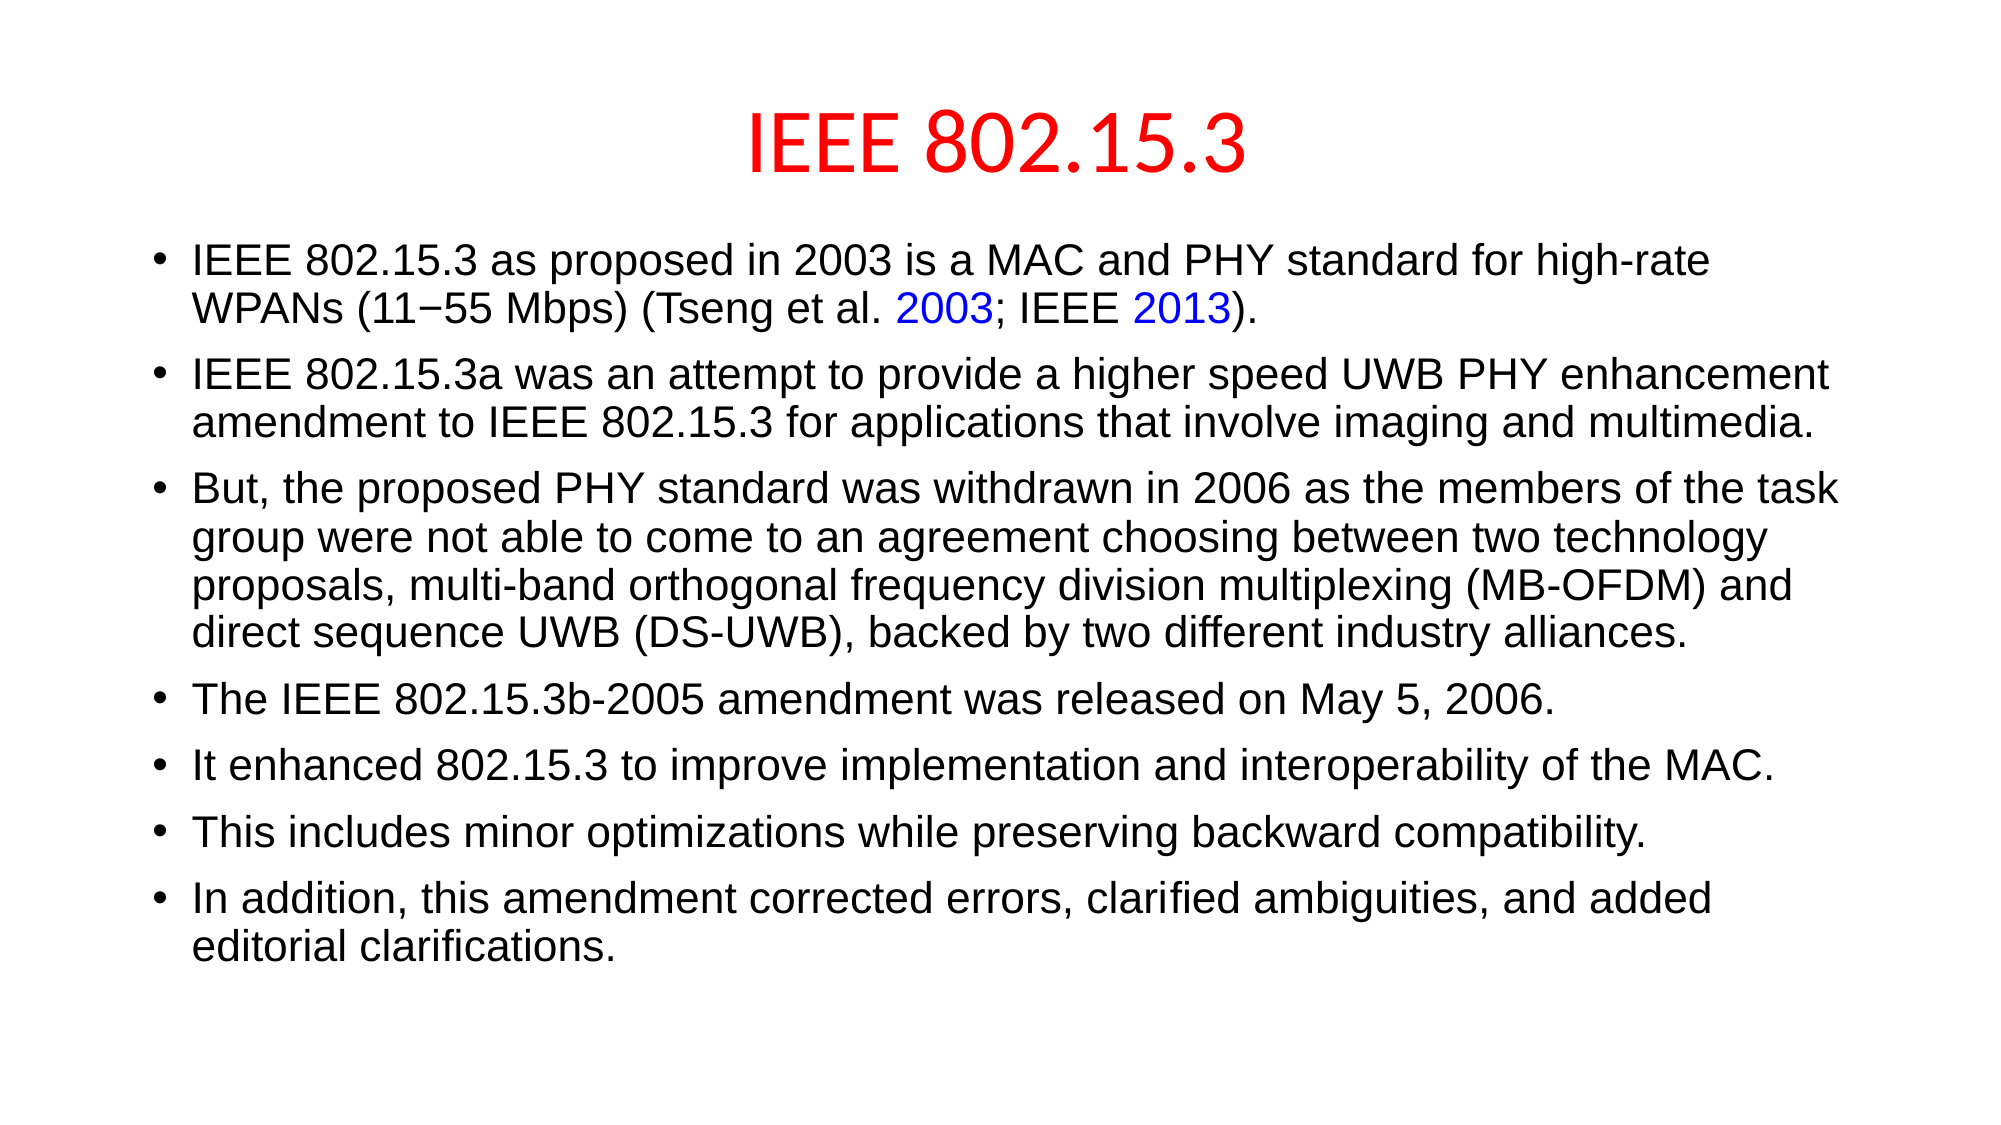

# IEEE 802.15.3
IEEE 802.15.3 as proposed in 2003 is a MAC and PHY standard for high-rate WPANs (11−55 Mbps) (Tseng et al. 2003; IEEE 2013).
IEEE 802.15.3a was an attempt to provide a higher speed UWB PHY enhancement amendment to IEEE 802.15.3 for applications that involve imaging and multimedia.
But, the proposed PHY standard was withdrawn in 2006 as the members of the task group were not able to come to an agreement choosing between two technology proposals, multi-band orthogonal frequency division multiplexing (MB-OFDM) and direct sequence UWB (DS-UWB), backed by two different industry alliances.
The IEEE 802.15.3b-2005 amendment was released on May 5, 2006.
It enhanced 802.15.3 to improve implementation and interoperability of the MAC.
This includes minor optimizations while preserving backward compatibility.
In addition, this amendment corrected errors, clarified ambiguities, and added editorial clarifications.